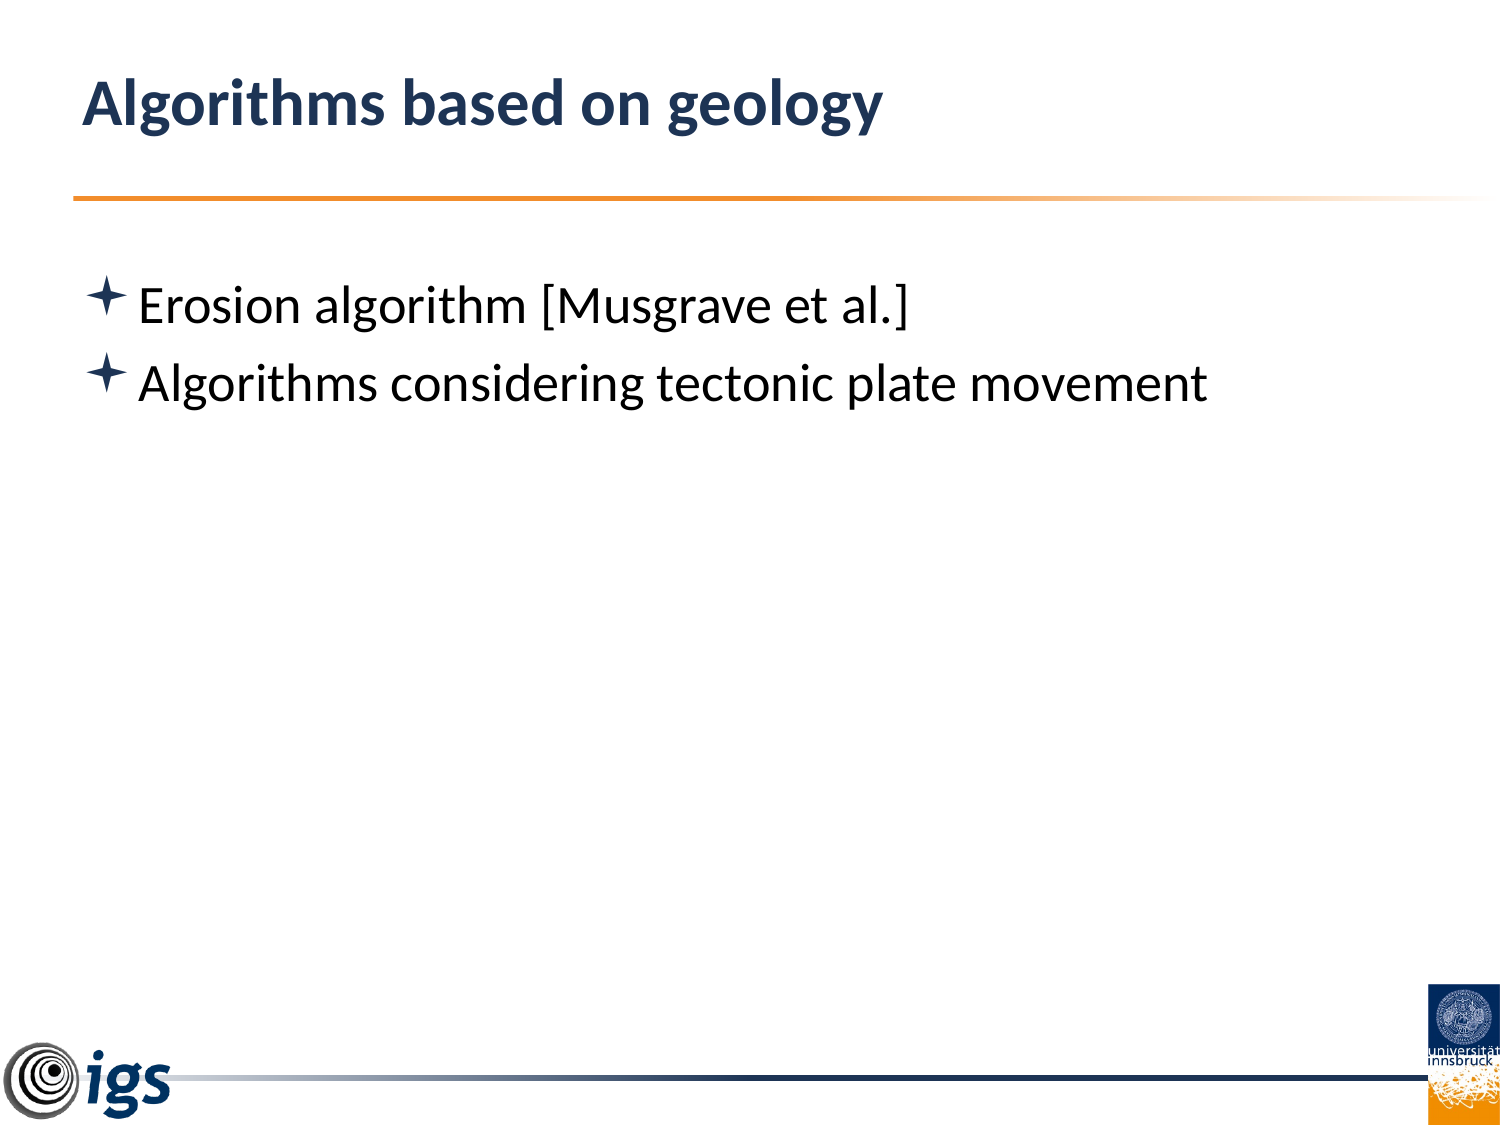

13
# Algorithms based on geology
Erosion algorithm [Musgrave et al.]
Algorithms considering tectonic plate movement